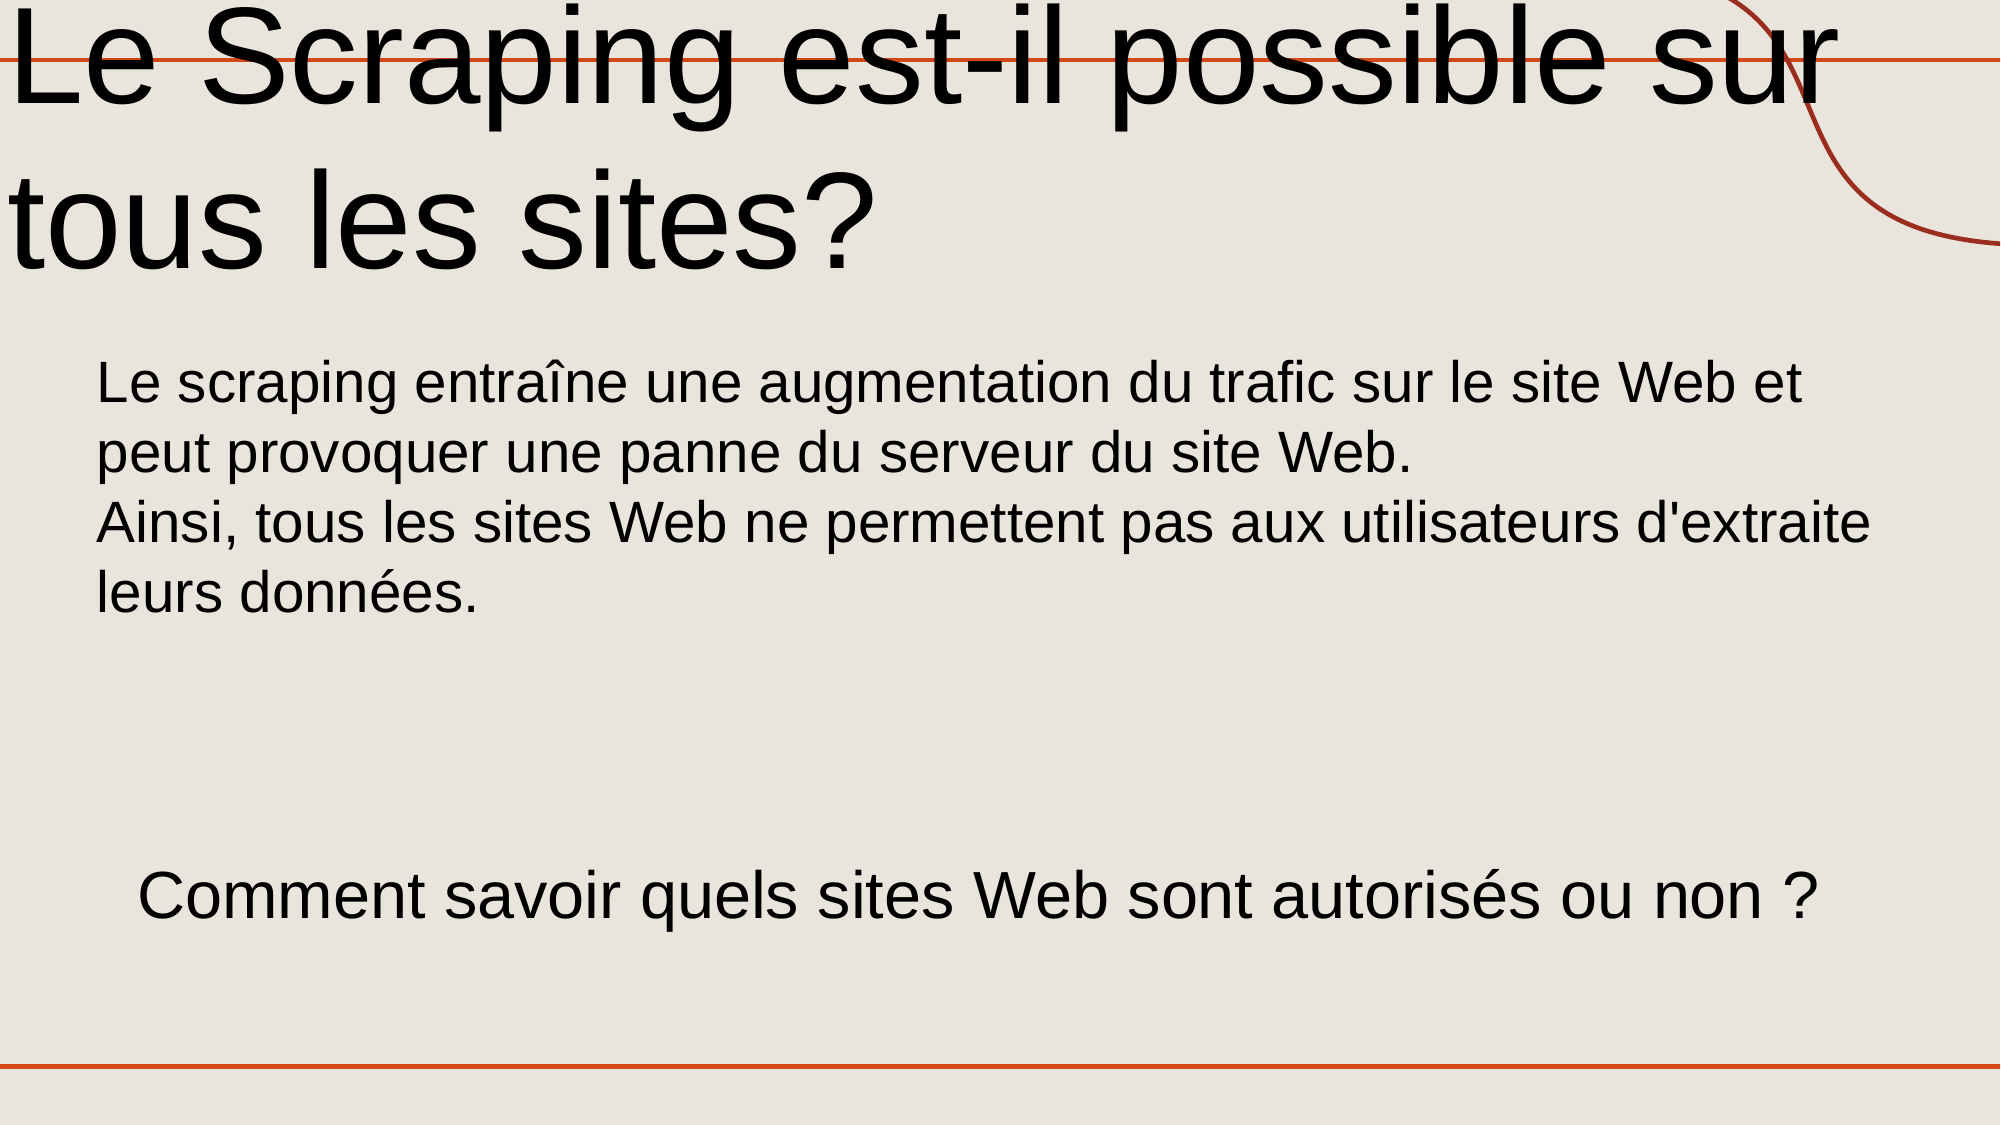

Le Scraping est-il possible sur tous les sites?
Le scraping entraîne une augmentation du trafic sur le site Web et peut provoquer une panne du serveur du site Web.
Ainsi, tous les sites Web ne permettent pas aux utilisateurs d'extraite leurs données.
Comment savoir quels sites Web sont autorisés ou non ?